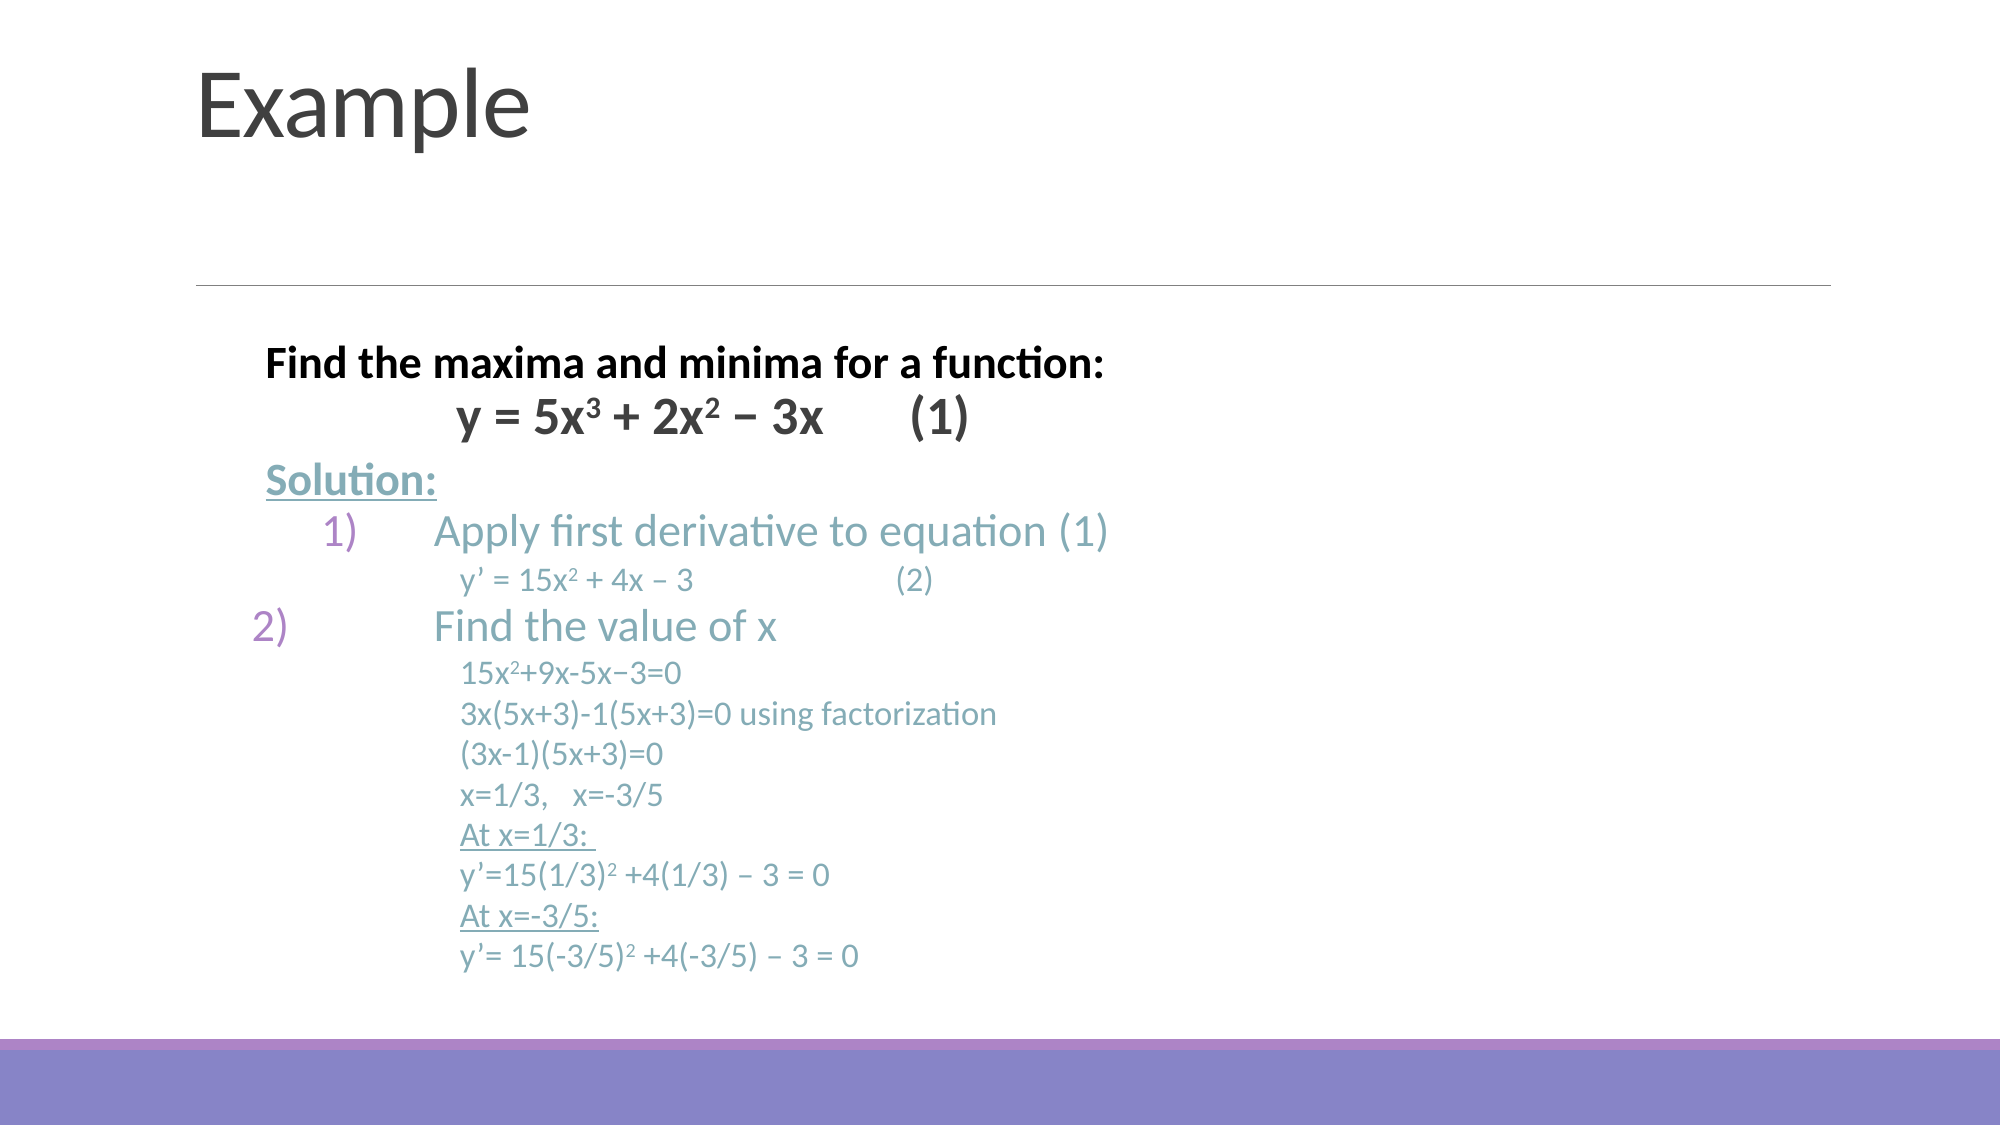

# Example
Find the maxima and minima for a function:
y = 5x3 + 2x2 − 3x       (1)
Solution:
Apply first derivative to equation (1)
y’ = 15x2 + 4x – 3                          (2)
Find the value of x
15x2+9x-5x−3=0
3x(5x+3)-1(5x+3)=0 using factorization
(3x-1)(5x+3)=0
x=1/3,   x=-3/5
At x=1/3:
y’=15(1/3)2 +4(1/3) – 3 = 0
At x=-3/5:
y’= 15(-3/5)2 +4(-3/5) – 3 = 0